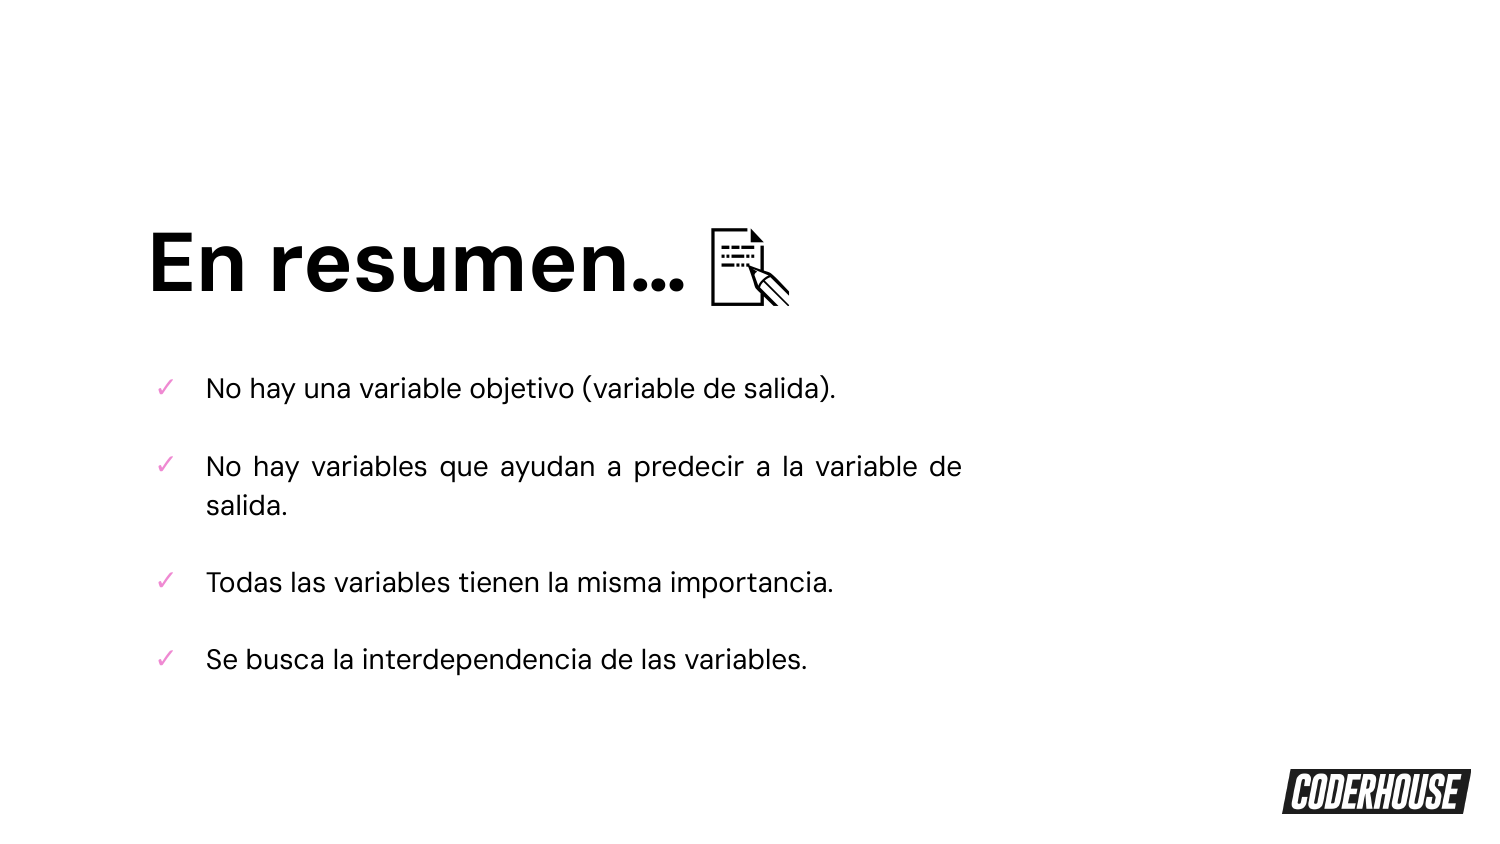

En resumen… 📝

No hay una variable objetivo (variable de salida).

No hay variables que ayudan a predecir a la variable de salida.

Todas las variables tienen la misma importancia.

Se busca la interdependencia de las variables.